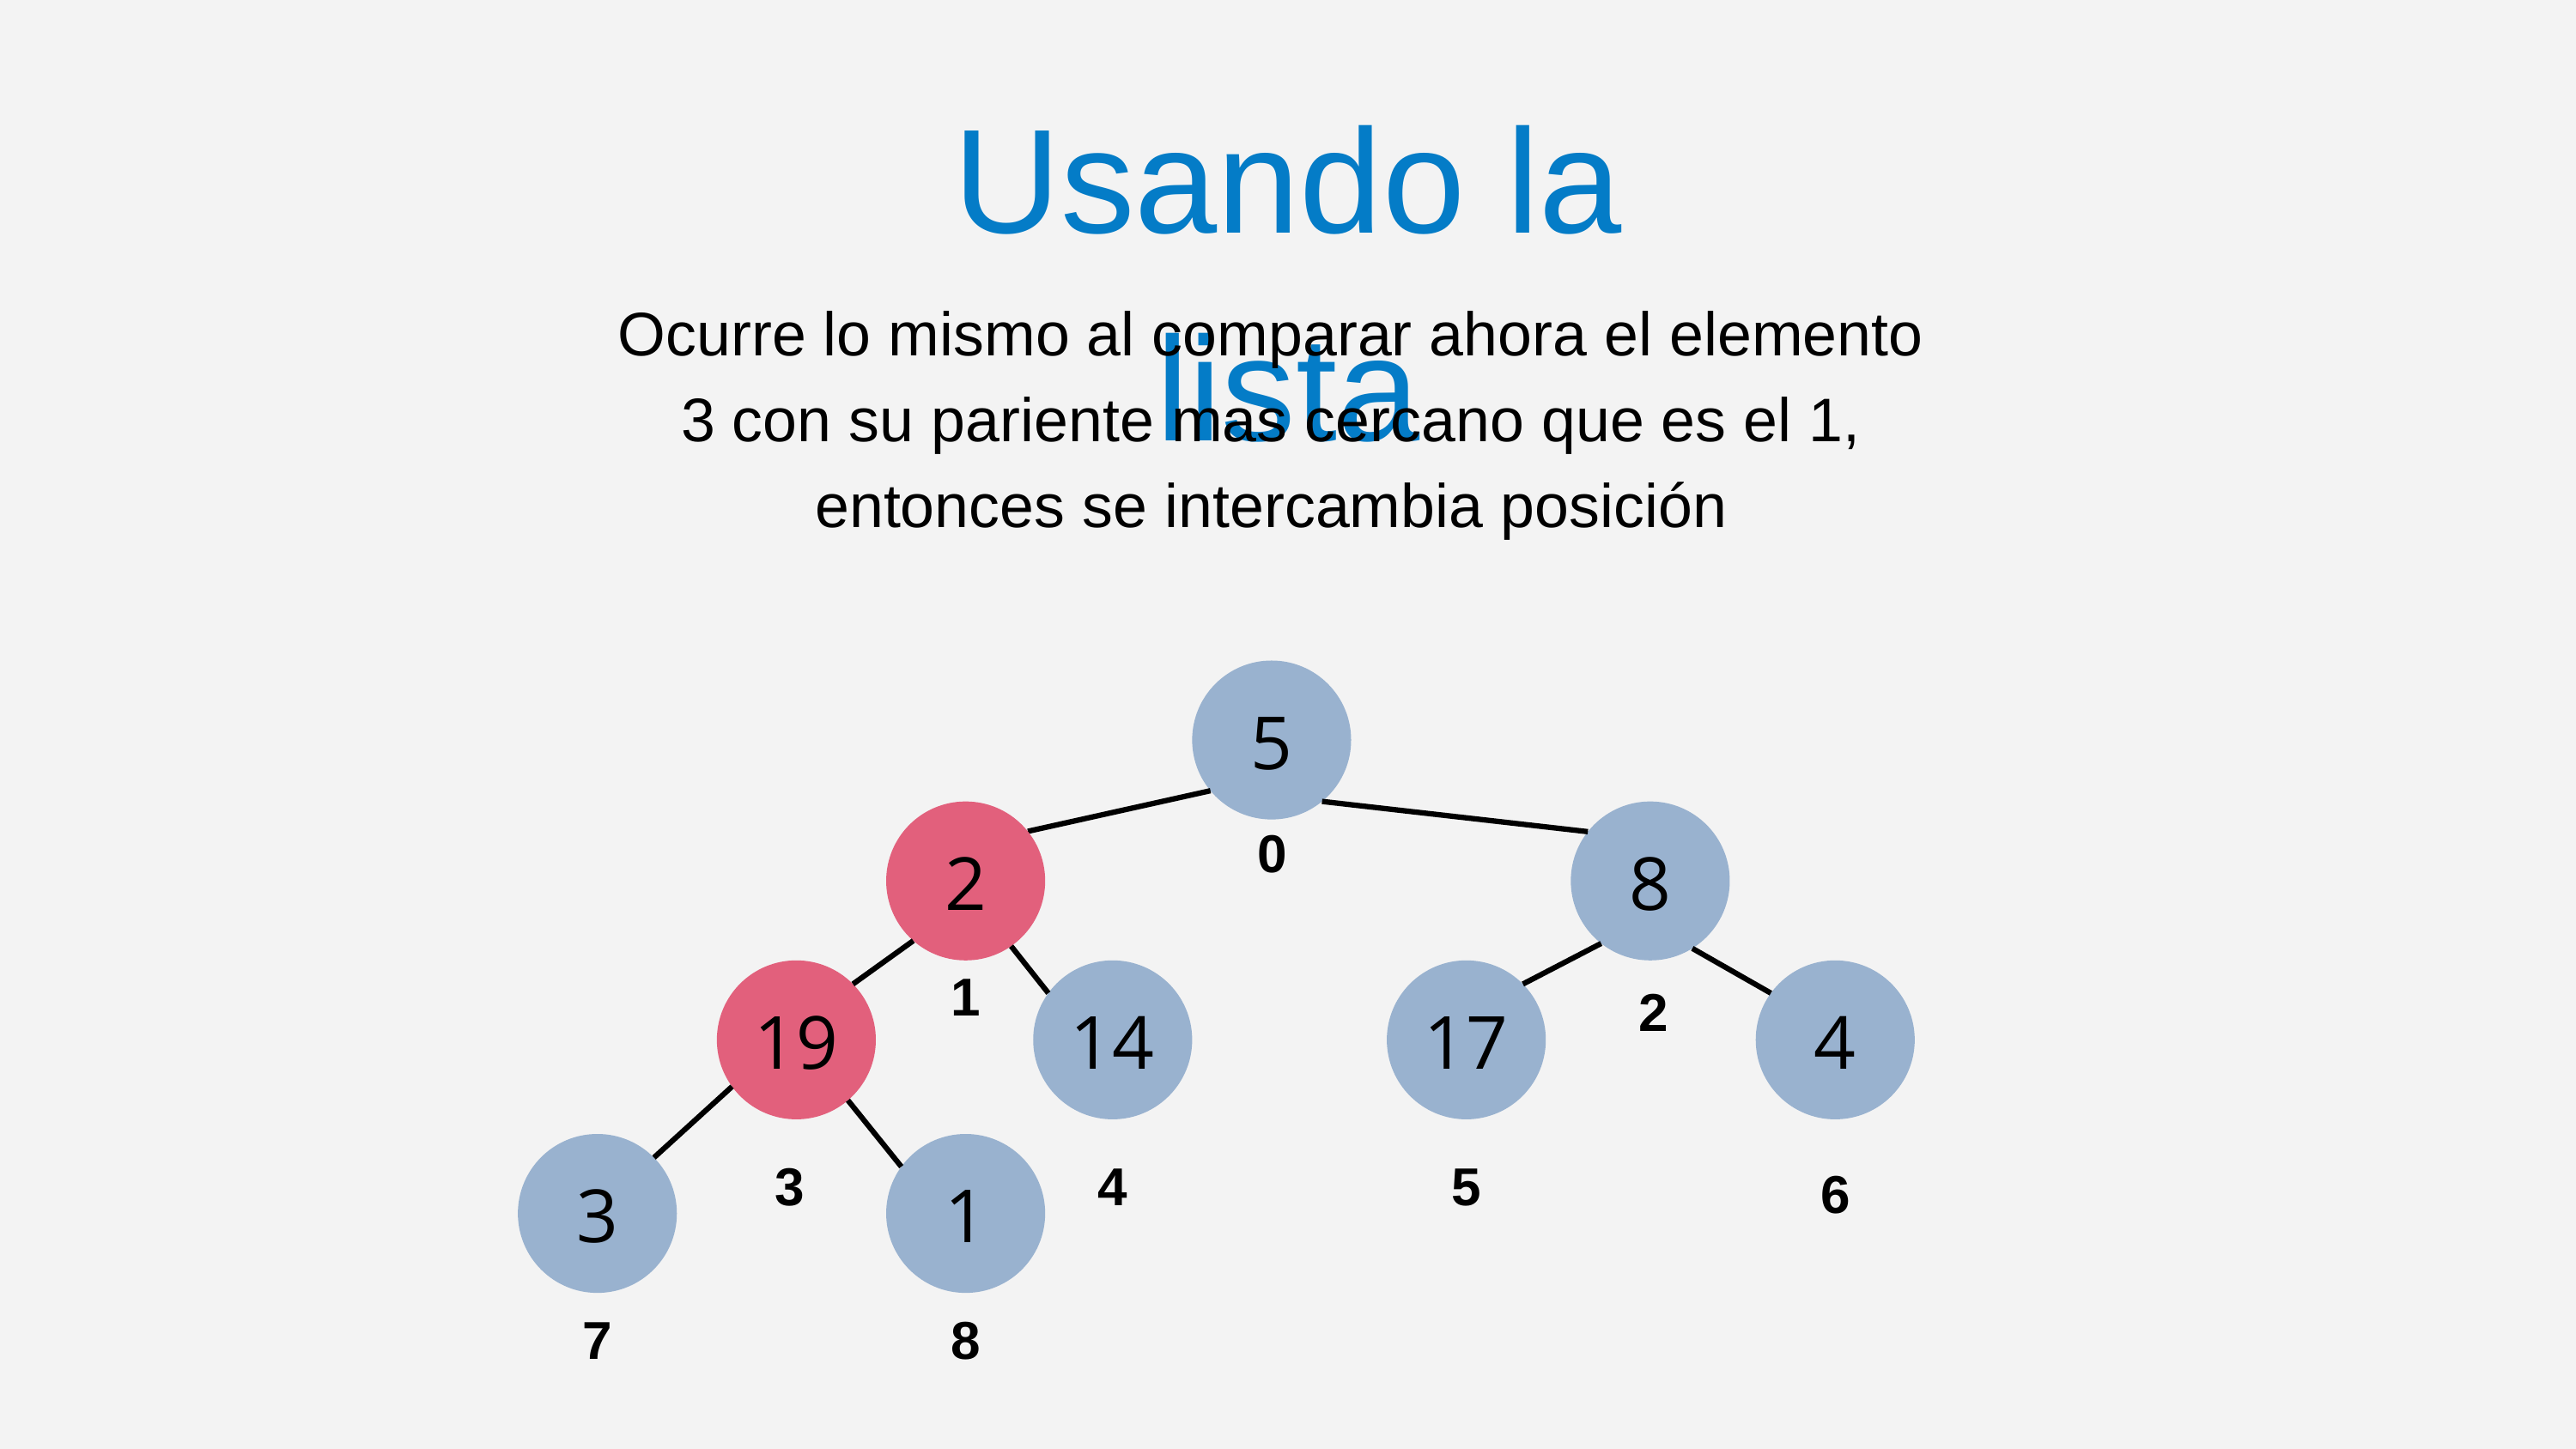

Usando la lista
Ocurre lo mismo al comparar ahora el elemento 3 con su pariente mas cercano que es el 1, entonces se intercambia posición

5

2

8
0

1

19

14

17

4
2

3

1
3
4
5
6
7
8